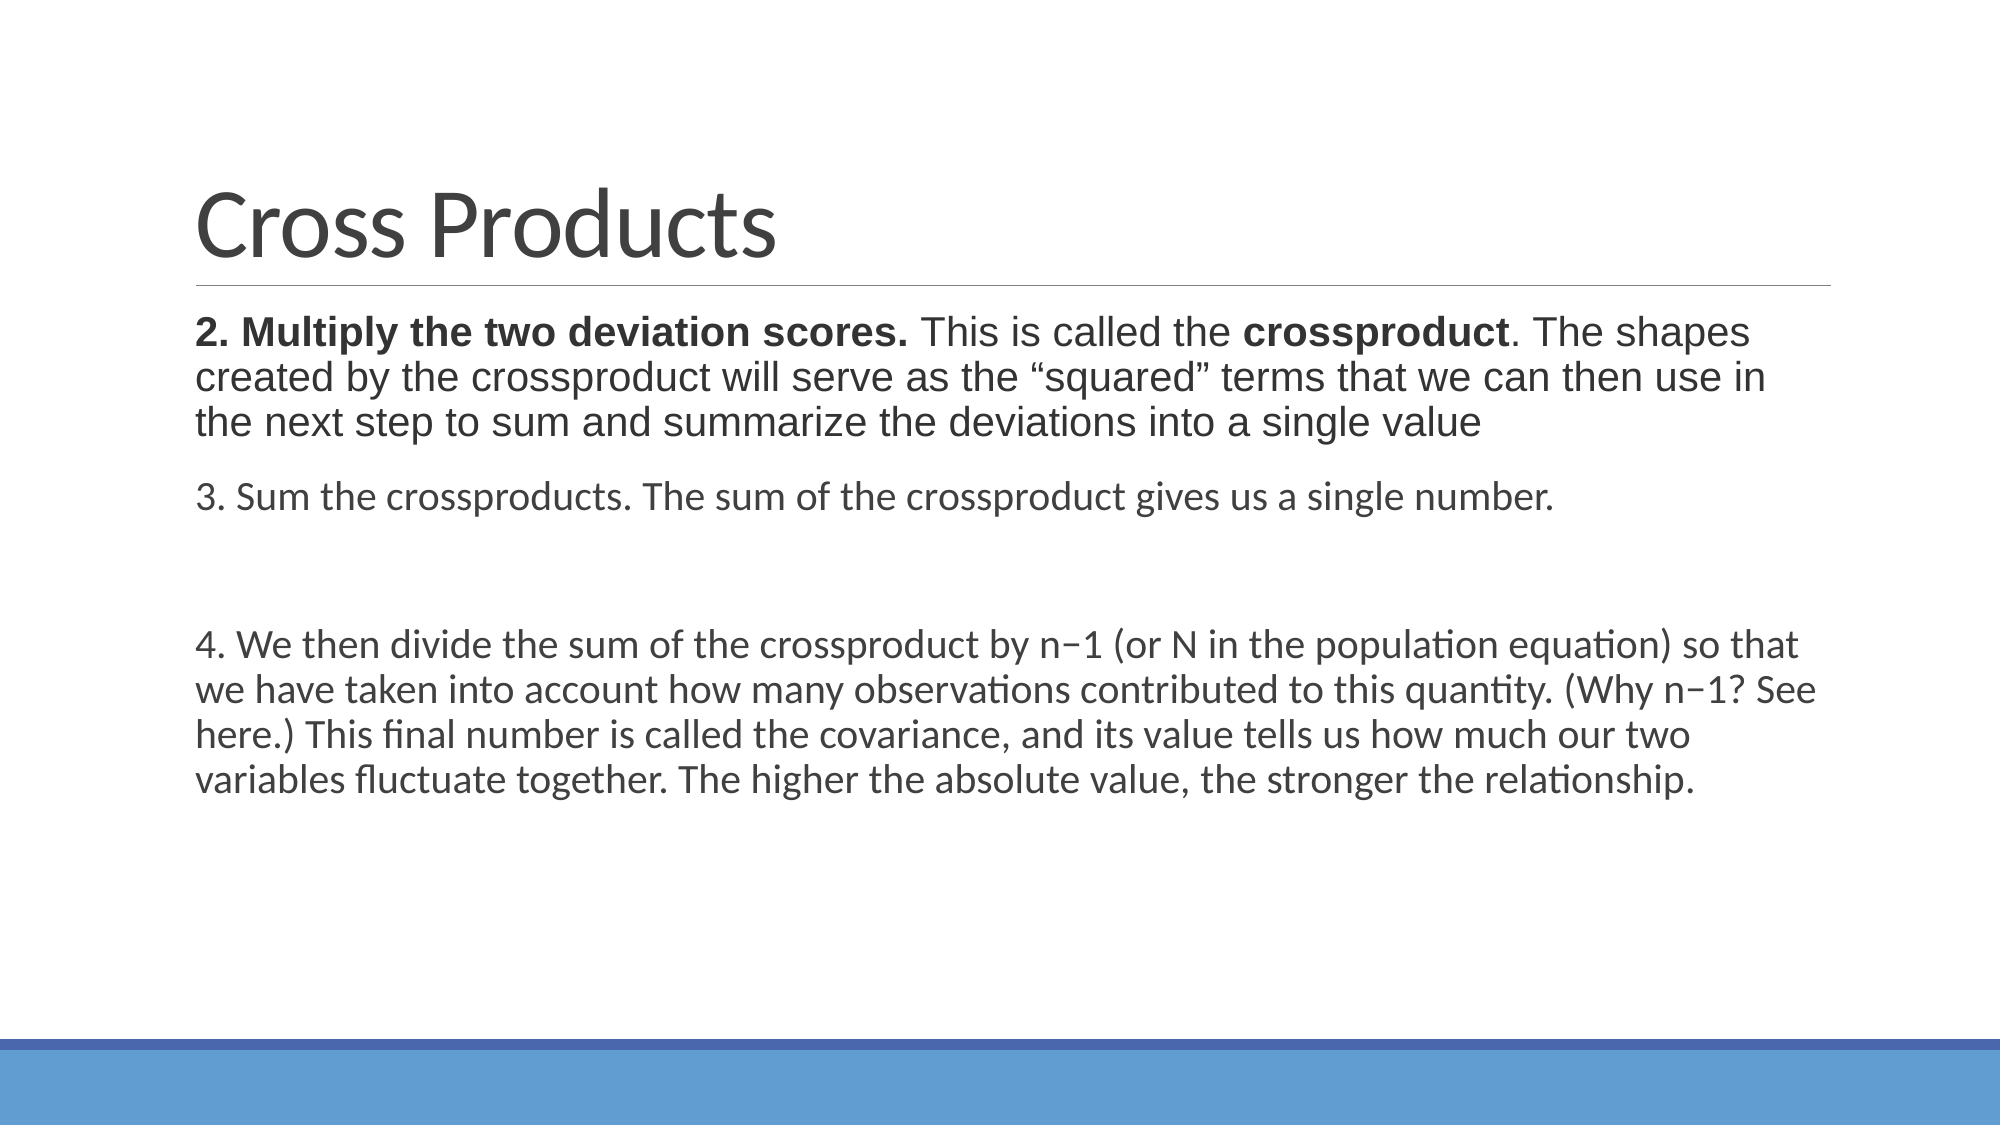

# Cross Products
2. Multiply the two deviation scores. This is called the crossproduct. The shapes created by the crossproduct will serve as the “squared” terms that we can then use in the next step to sum and summarize the deviations into a single value
3. Sum the crossproducts. The sum of the crossproduct gives us a single number.

4. We then divide the sum of the crossproduct by n−1 (or N in the population equation) so that we have taken into account how many observations contributed to this quantity. (Why n−1? See here.) This final number is called the covariance, and its value tells us how much our two variables fluctuate together. The higher the absolute value, the stronger the relationship.